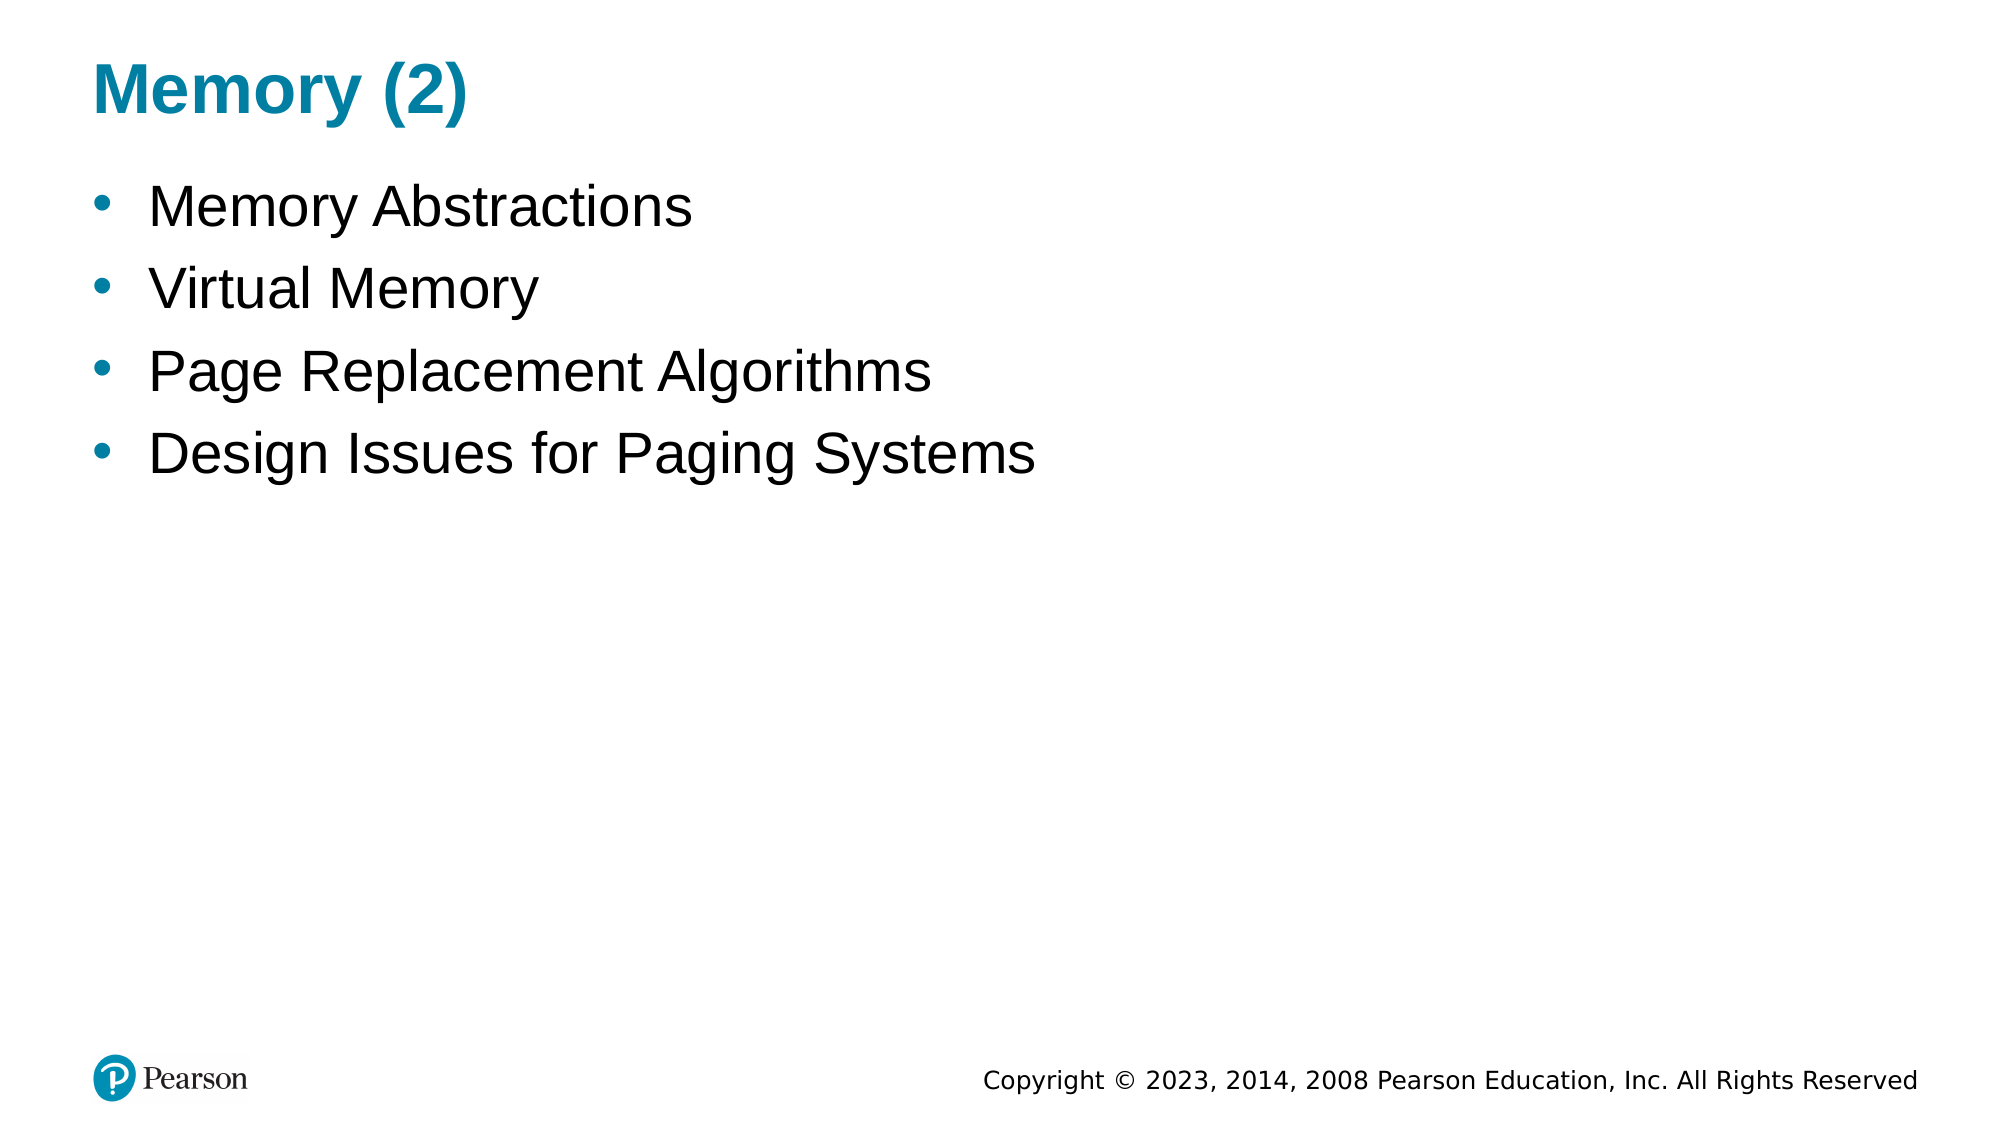

# Memory (2)
Memory Abstractions
Virtual Memory
Page Replacement Algorithms
Design Issues for Paging Systems